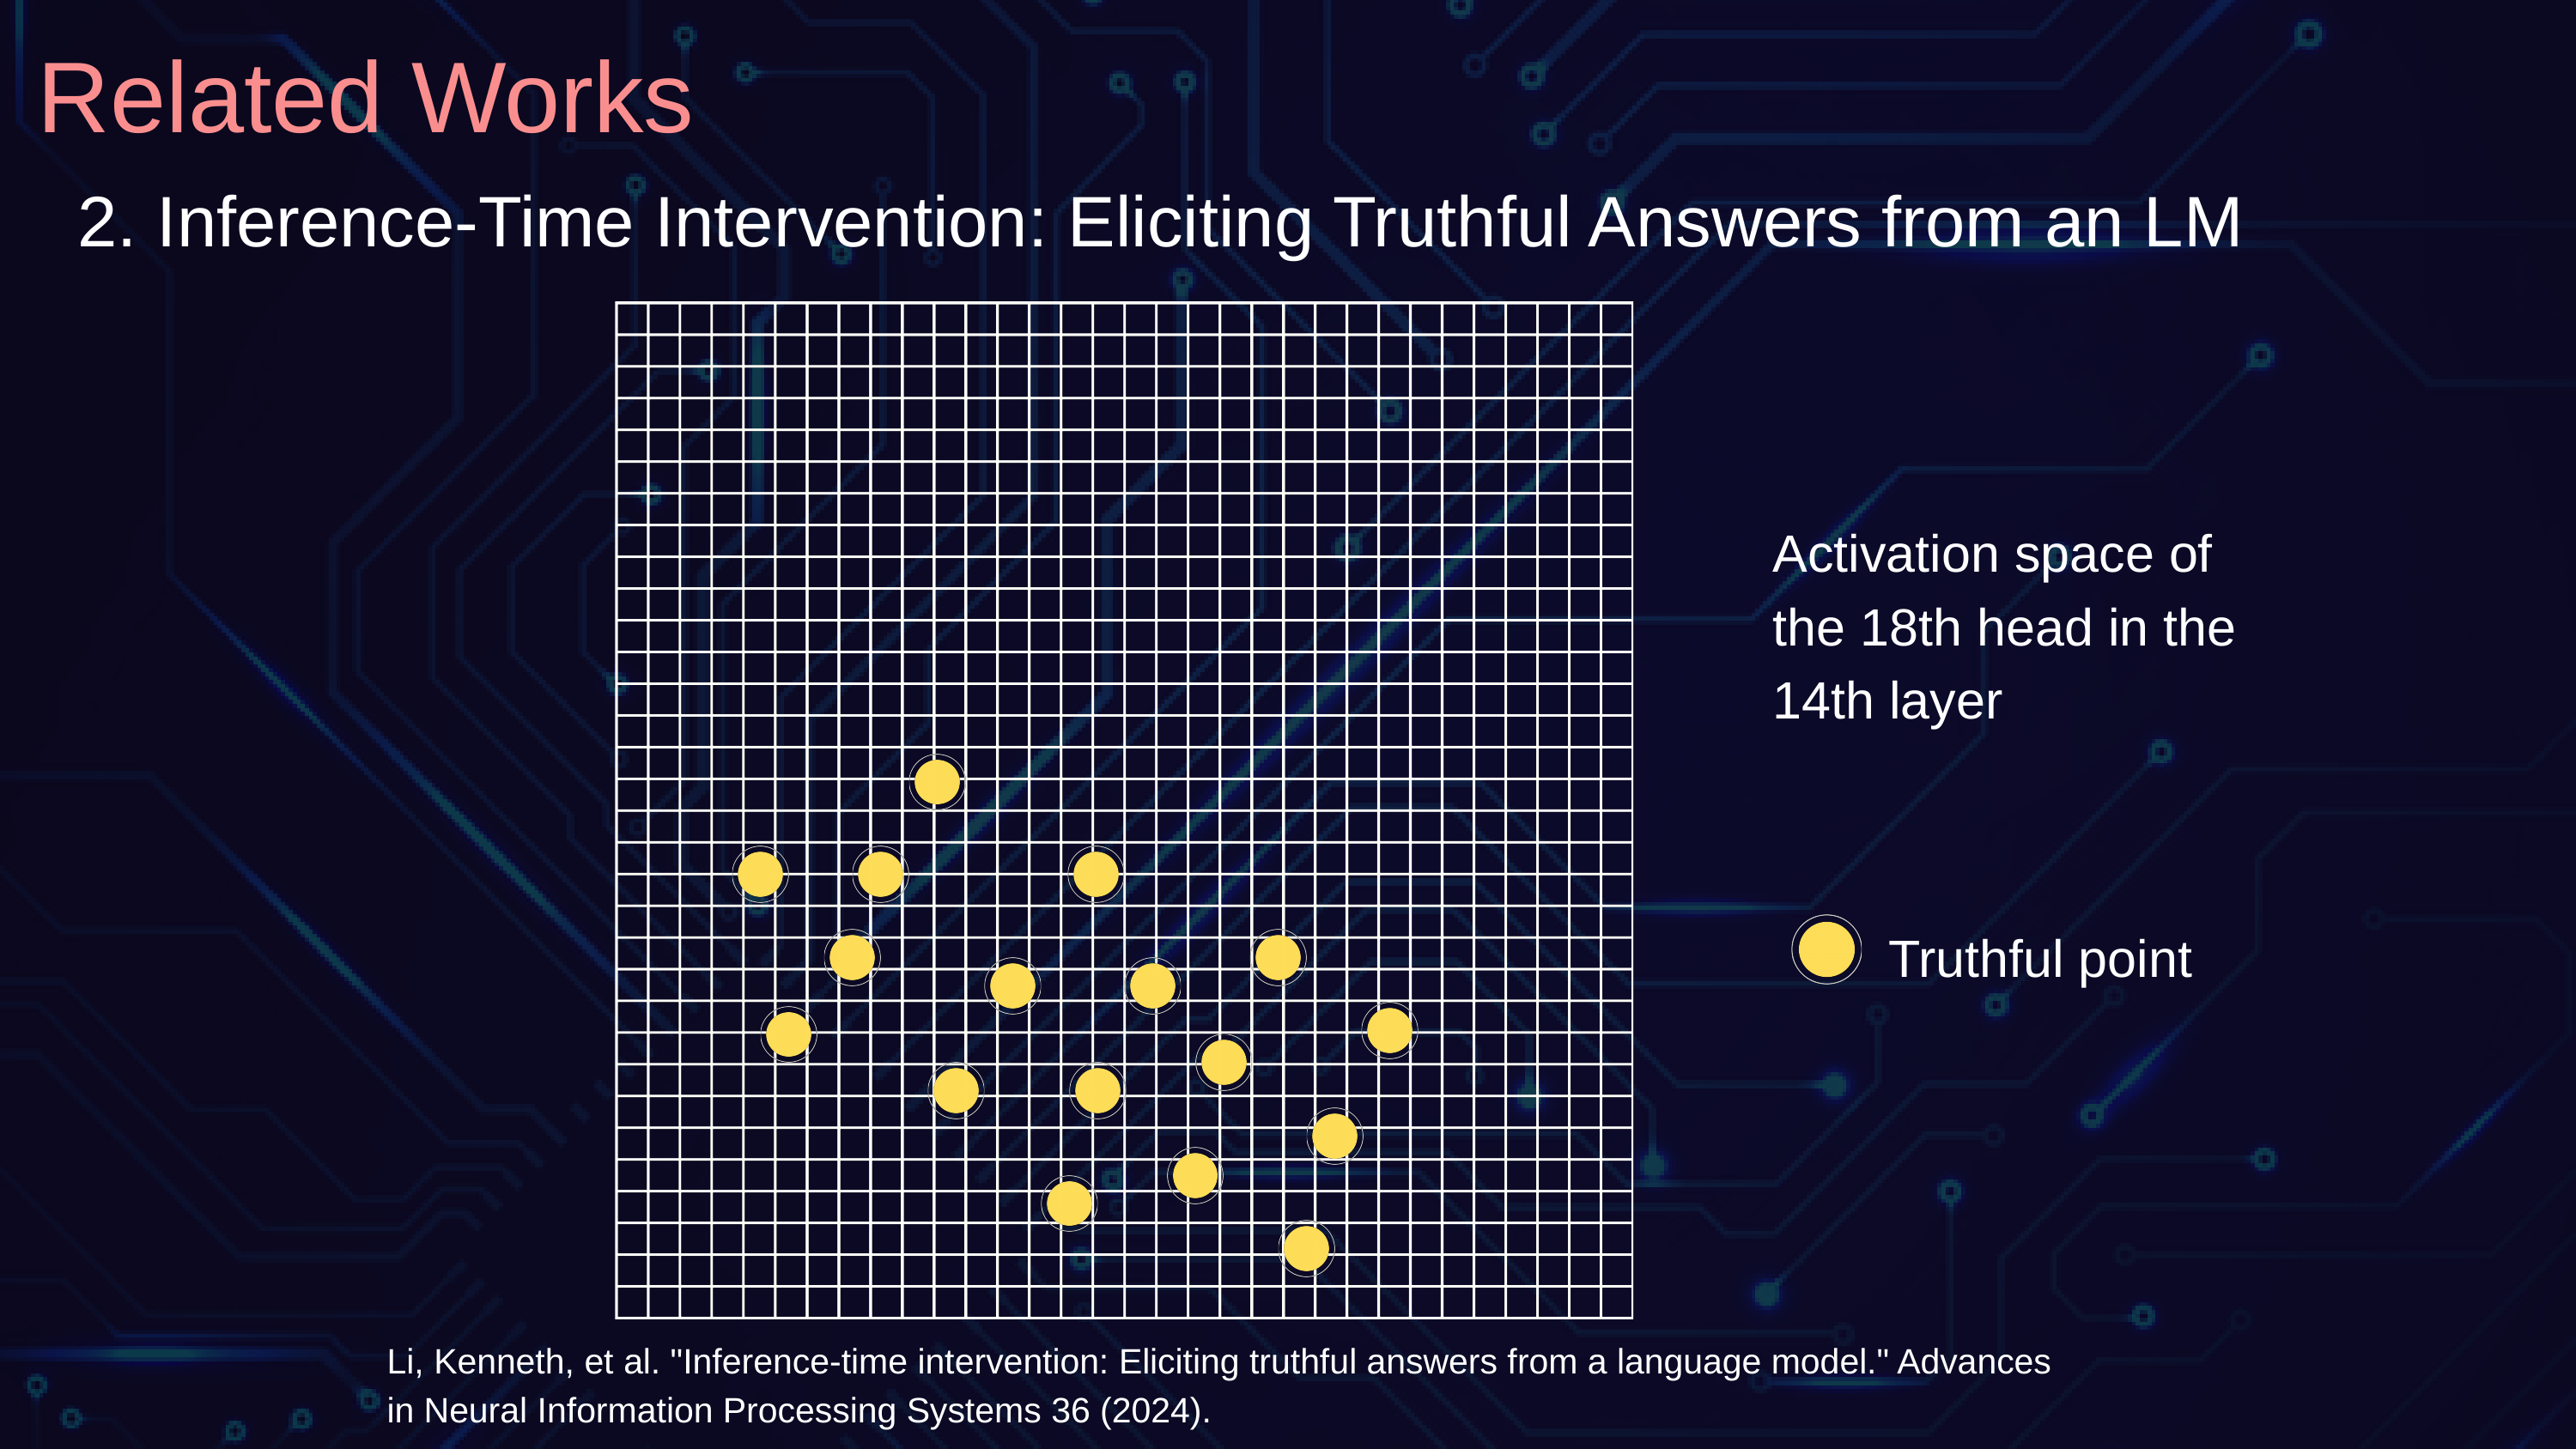

Related Works
  2. Inference-Time Intervention: Eliciting Truthful Answers from an LM

Activation space of the 18th head in the 14th layer

Truthful point

Li, Kenneth, et al. "Inference-time intervention: Eliciting truthful answers from a language model." Advances in Neural Information Processing Systems 36 (2024).